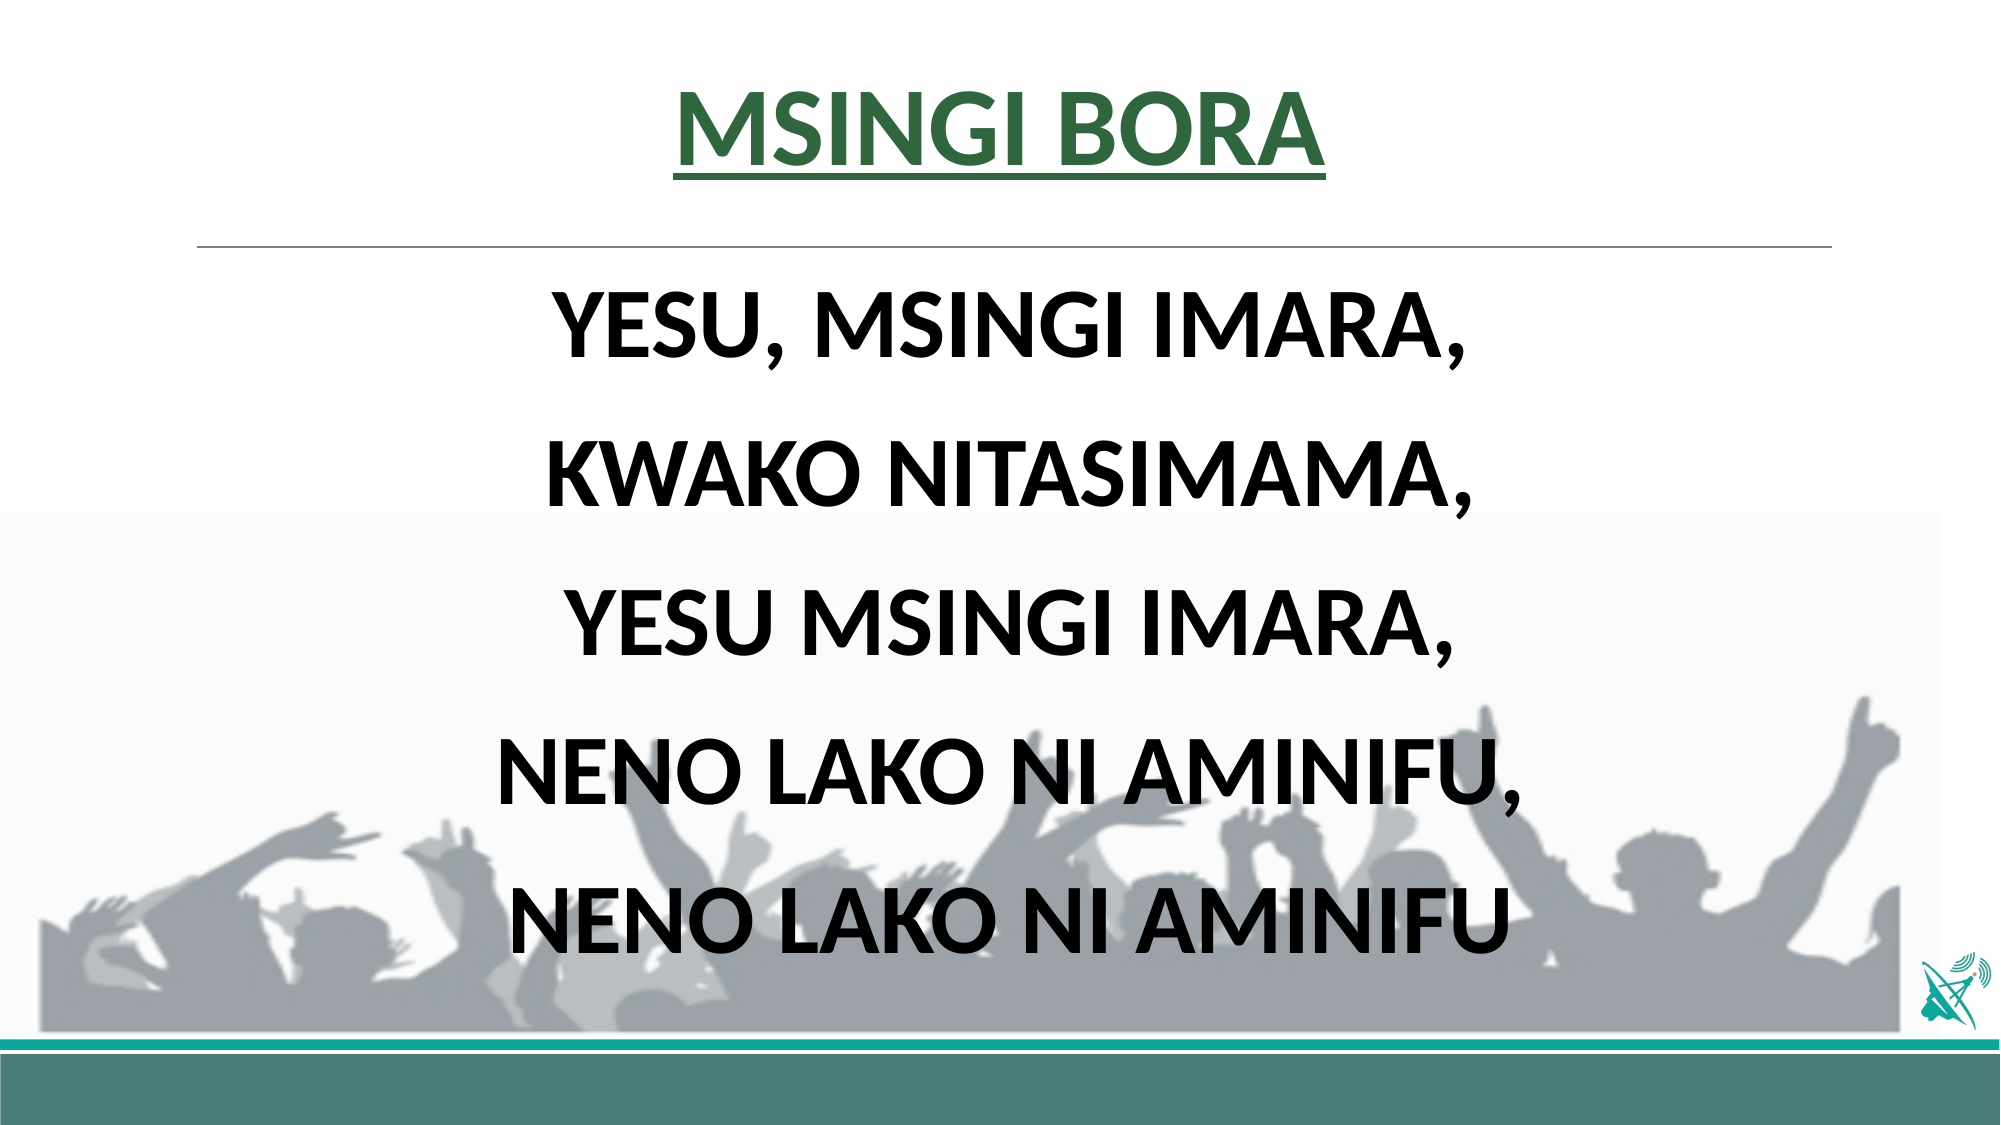

# MSINGI BORA
YESU, MSINGI IMARA,
KWAKO NITASIMAMA,
YESU MSINGI IMARA,
NENO LAKO NI AMINIFU,
NENO LAKO NI AMINIFU